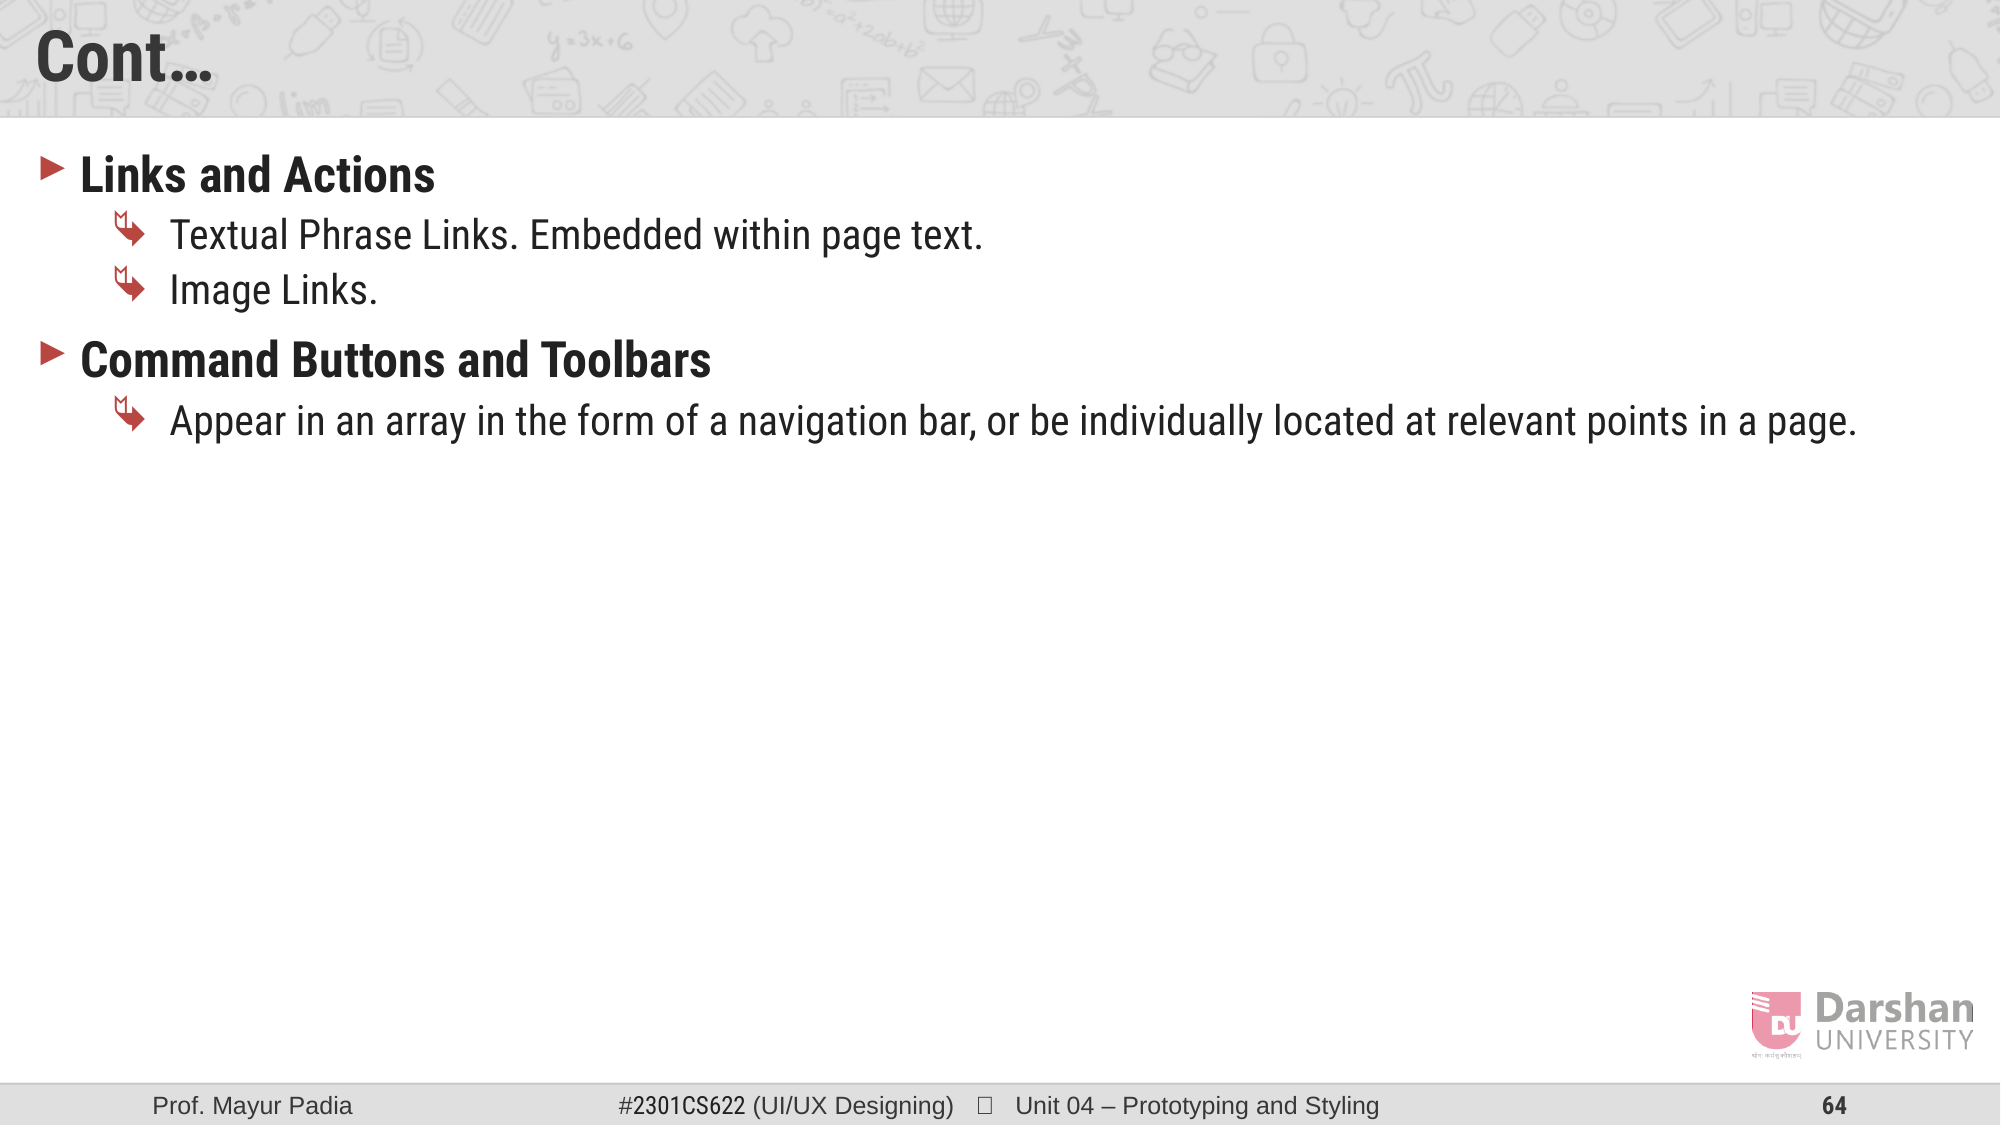

# Cont…
Links and Actions
Textual Phrase Links. Embedded within page text.
Image Links.
Command Buttons and Toolbars
Appear in an array in the form of a navigation bar, or be individually located at relevant points in a page.